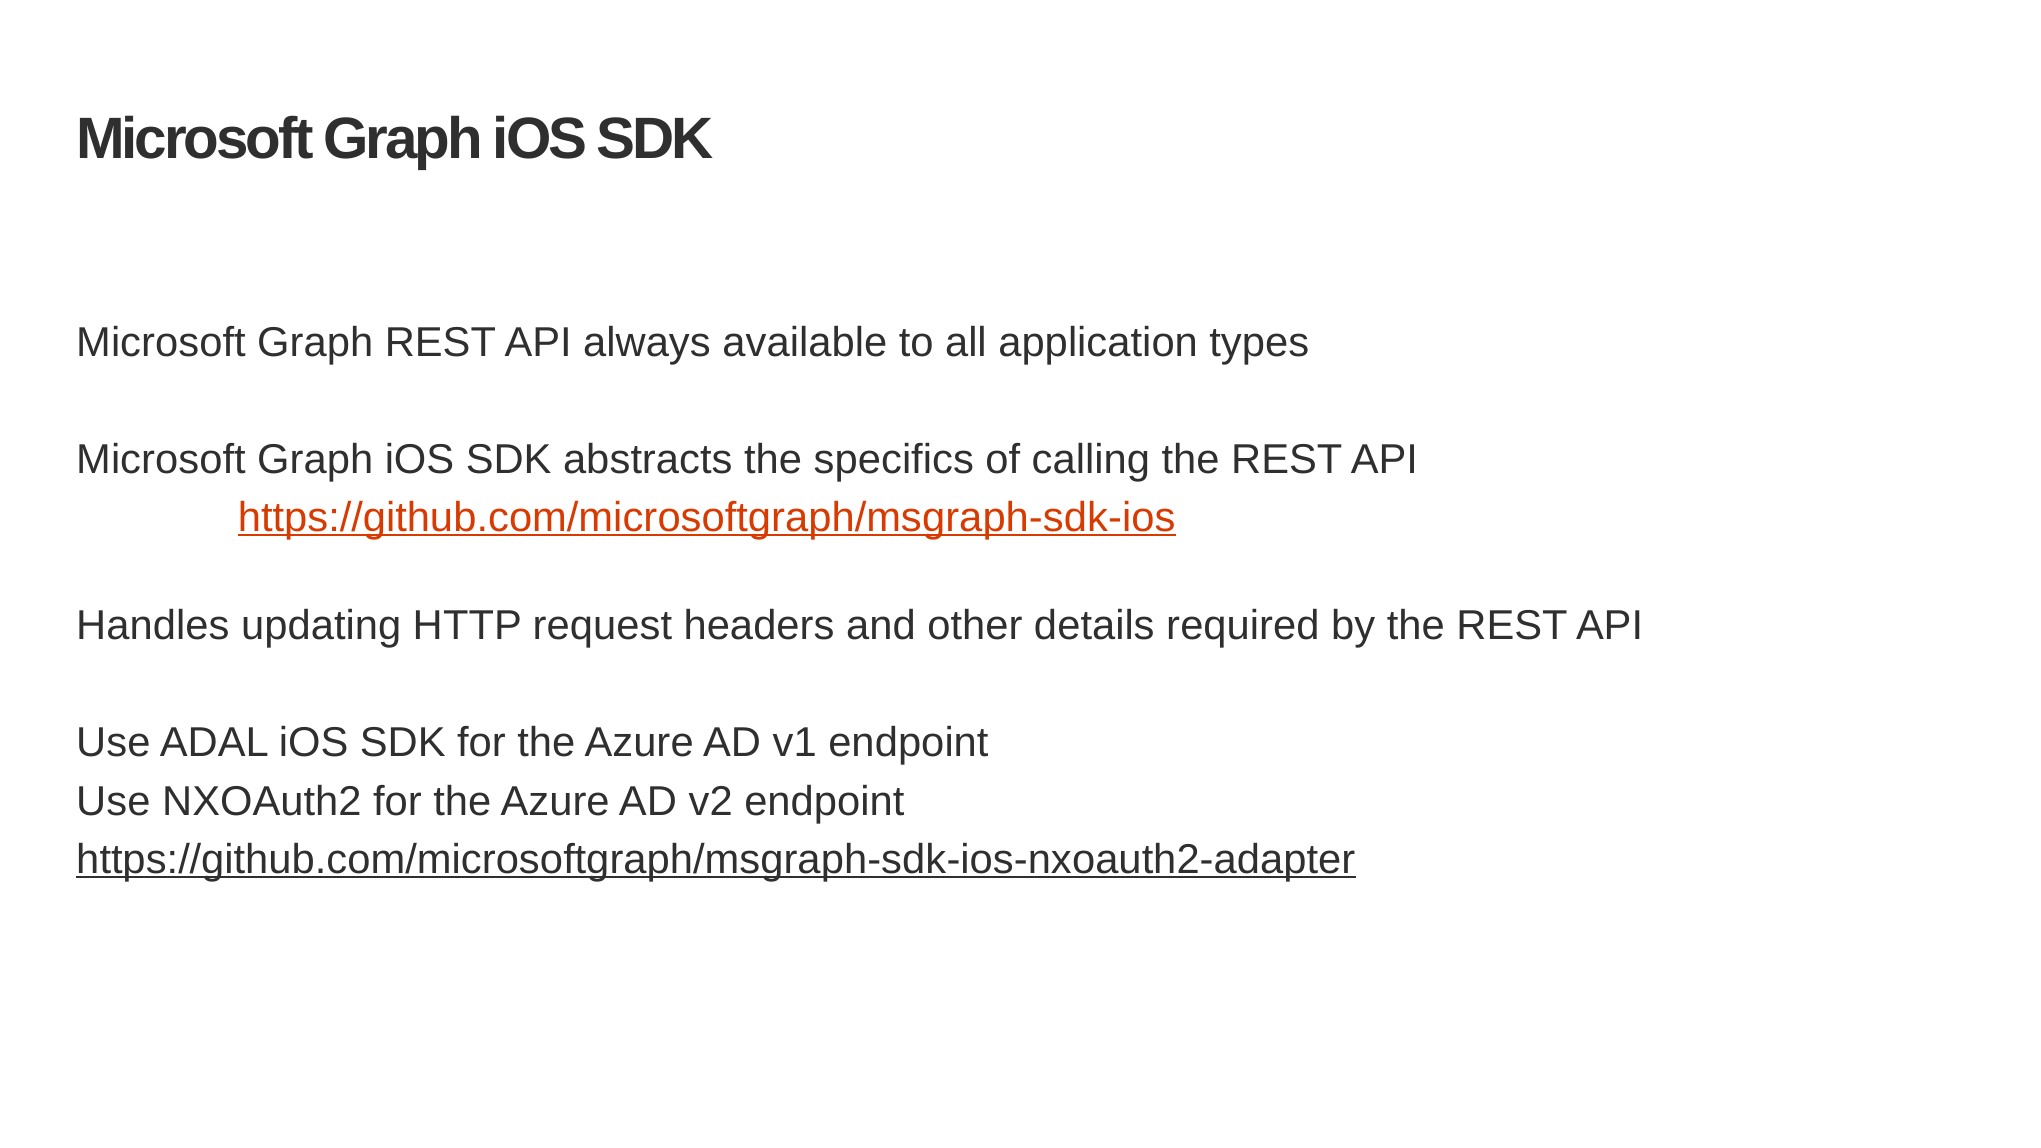

# Microsoft Graph iOS SDK
Microsoft Graph REST API always available to all application types

Microsoft Graph iOS SDK abstracts the specifics of calling the REST API
	 https://github.com/microsoftgraph/msgraph-sdk-ios
Handles updating HTTP request headers and other details required by the REST API

Use ADAL iOS SDK for the Azure AD v1 endpoint
Use NXOAuth2 for the Azure AD v2 endpoint
https://github.com/microsoftgraph/msgraph-sdk-ios-nxoauth2-adapter